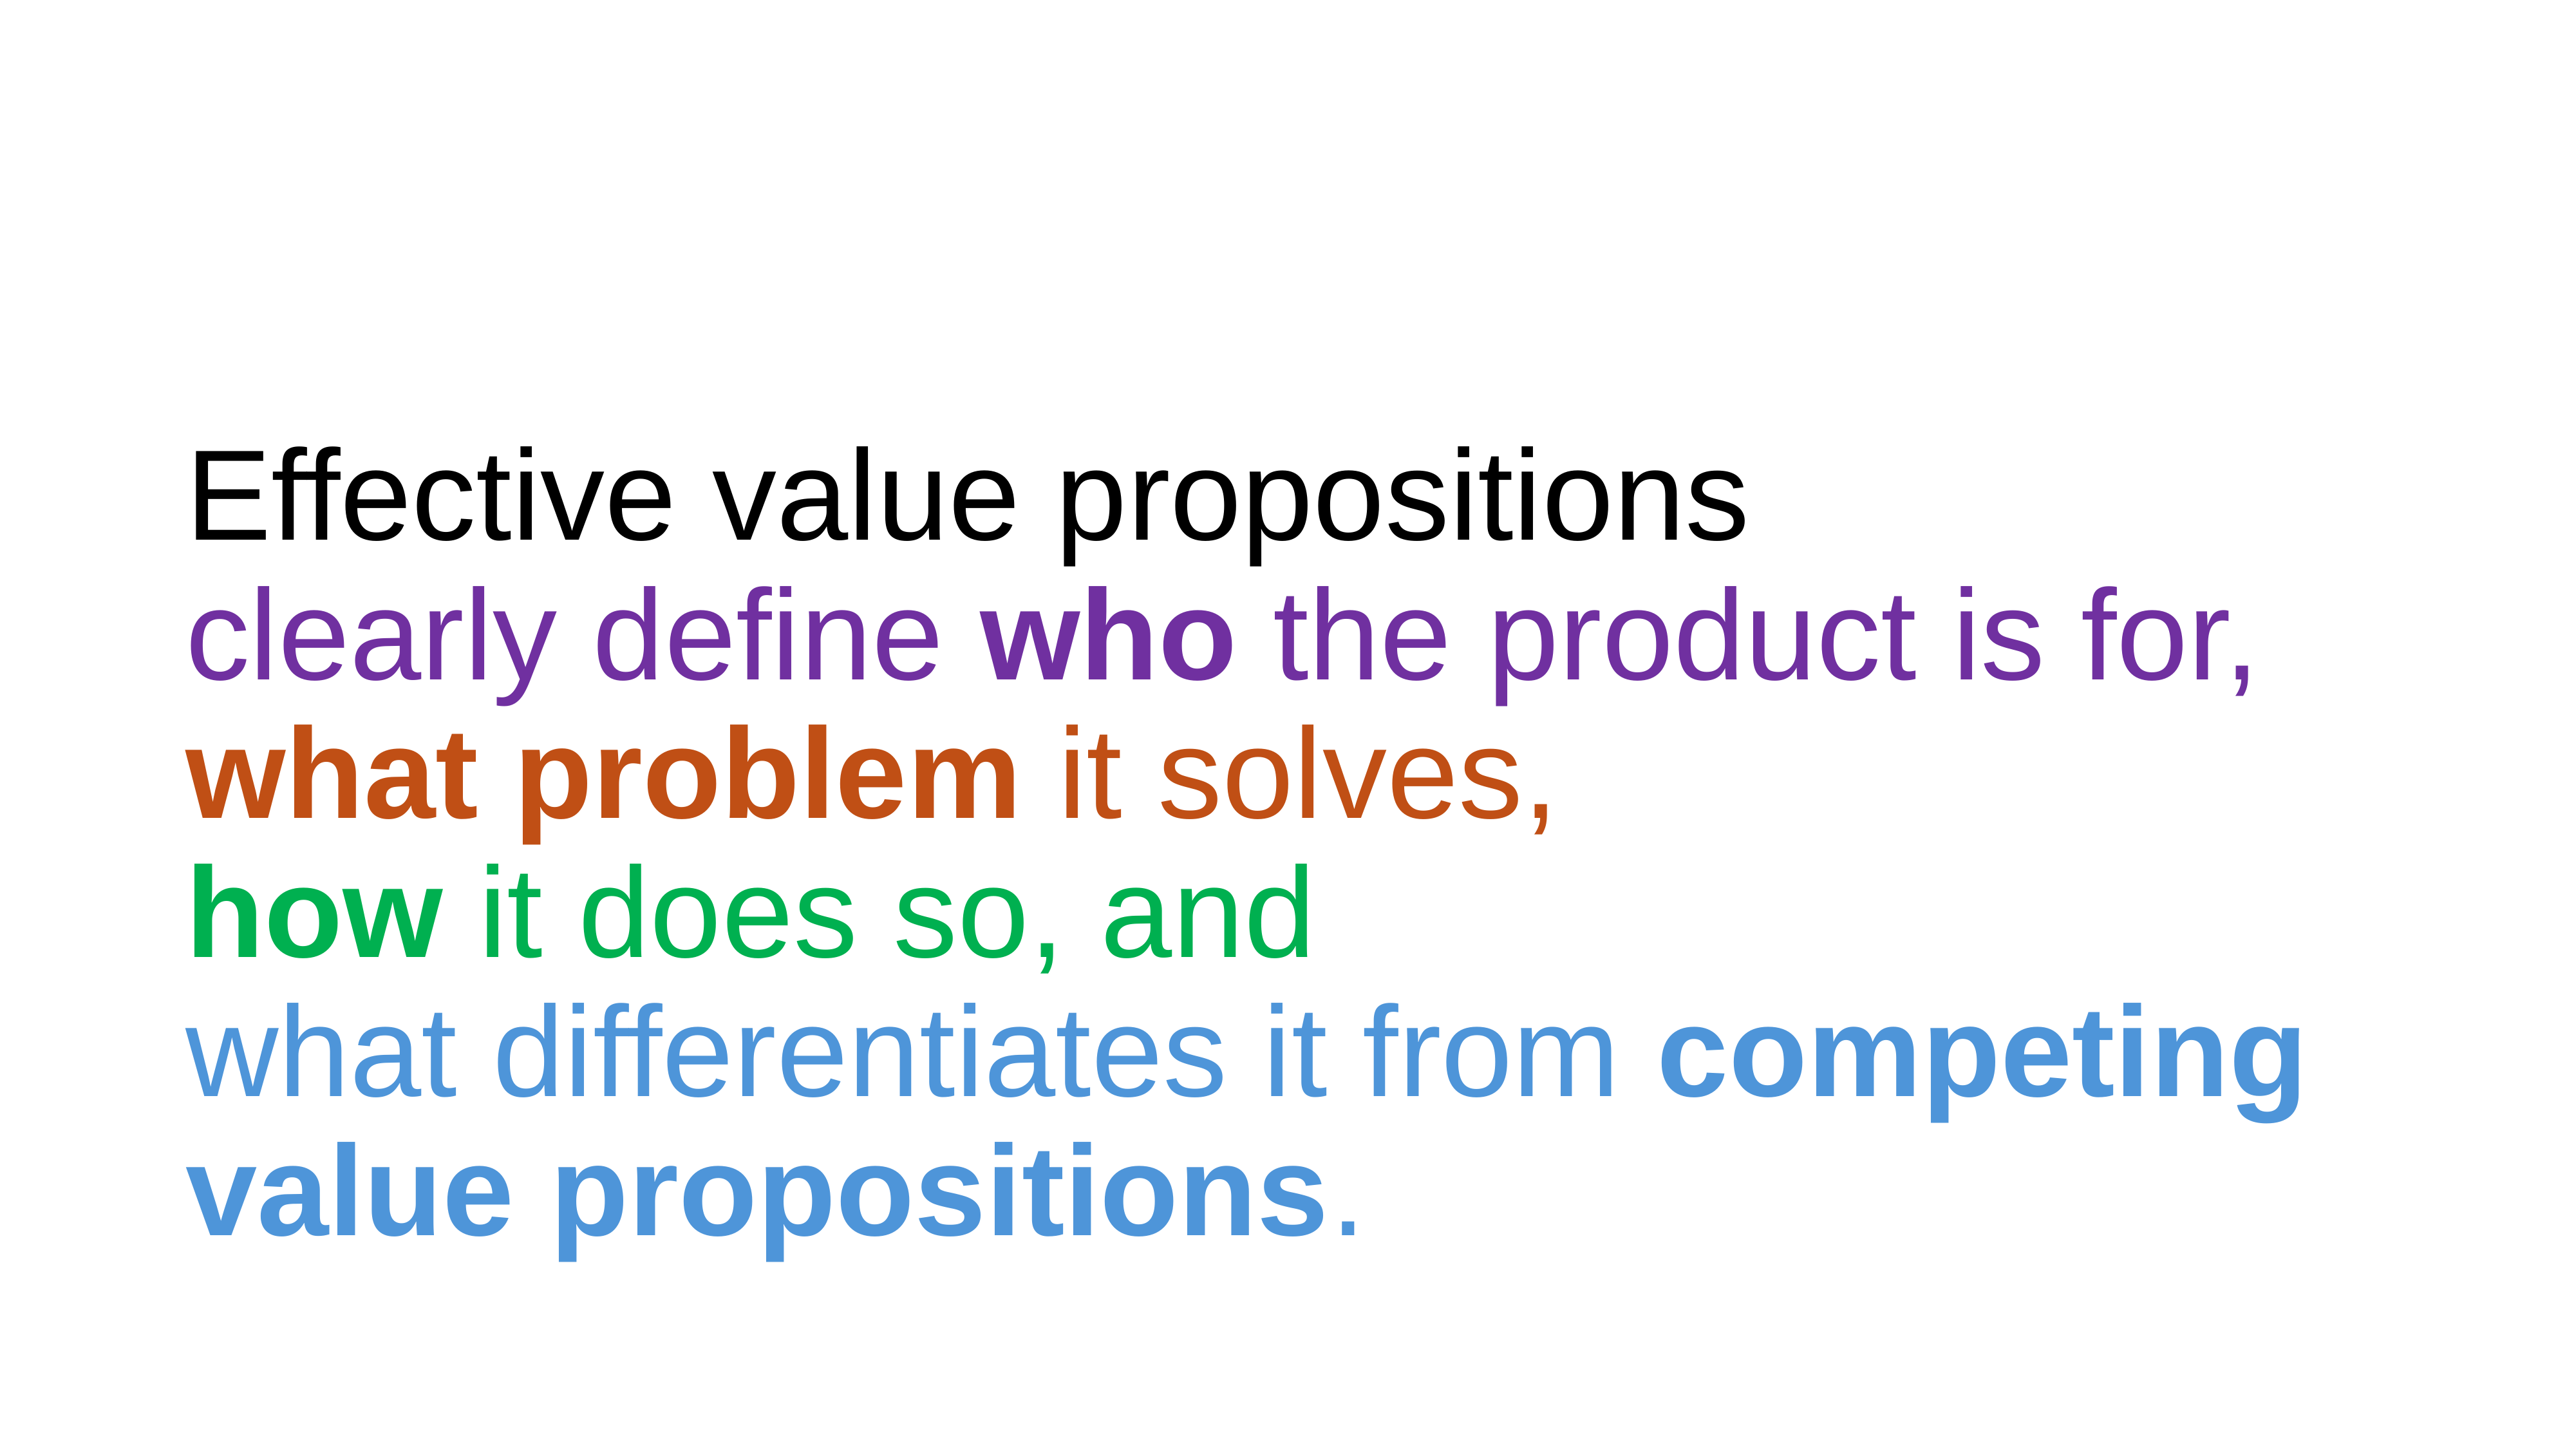

# Effective value propositions clearly define who the product is for, what problem it solves, how it does so, and what differentiates it from competing value propositions.